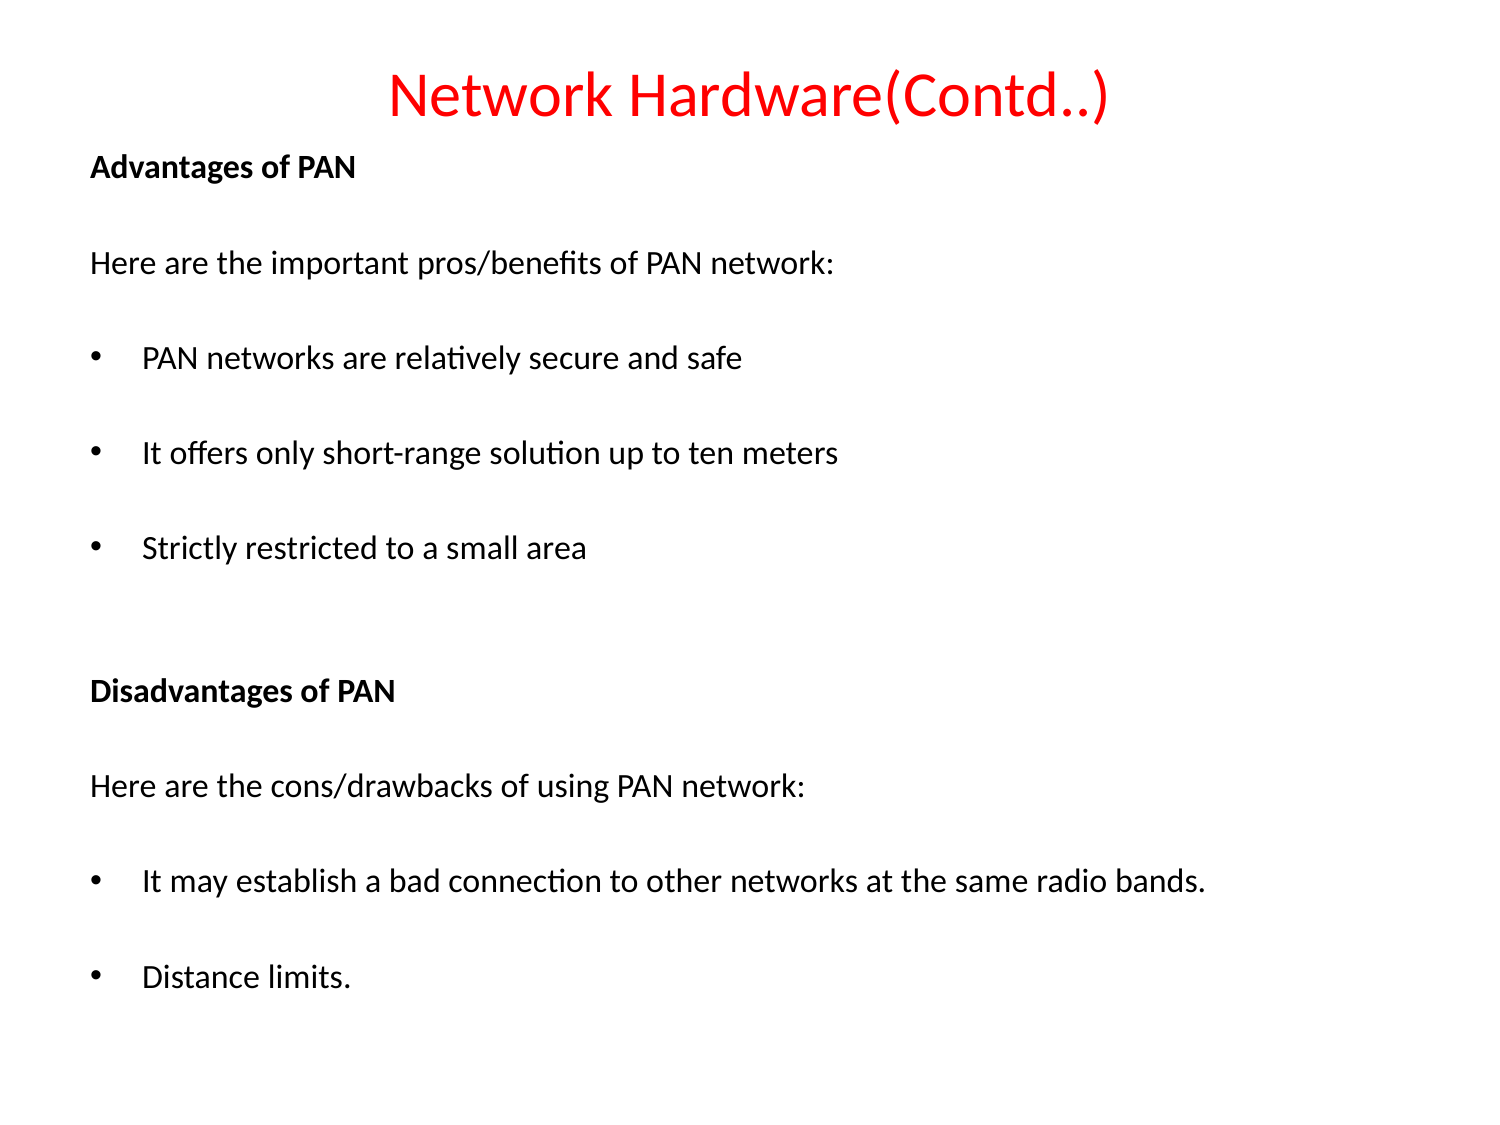

# Network Hardware(Contd..)
Advantages of PAN

Here are the important pros/benefits of PAN network:

PAN networks are relatively secure and safe

It offers only short-range solution up to ten meters

Strictly restricted to a small area

Disadvantages of PAN

Here are the cons/drawbacks of using PAN network:

It may establish a bad connection to other networks at the same radio bands.

Distance limits.